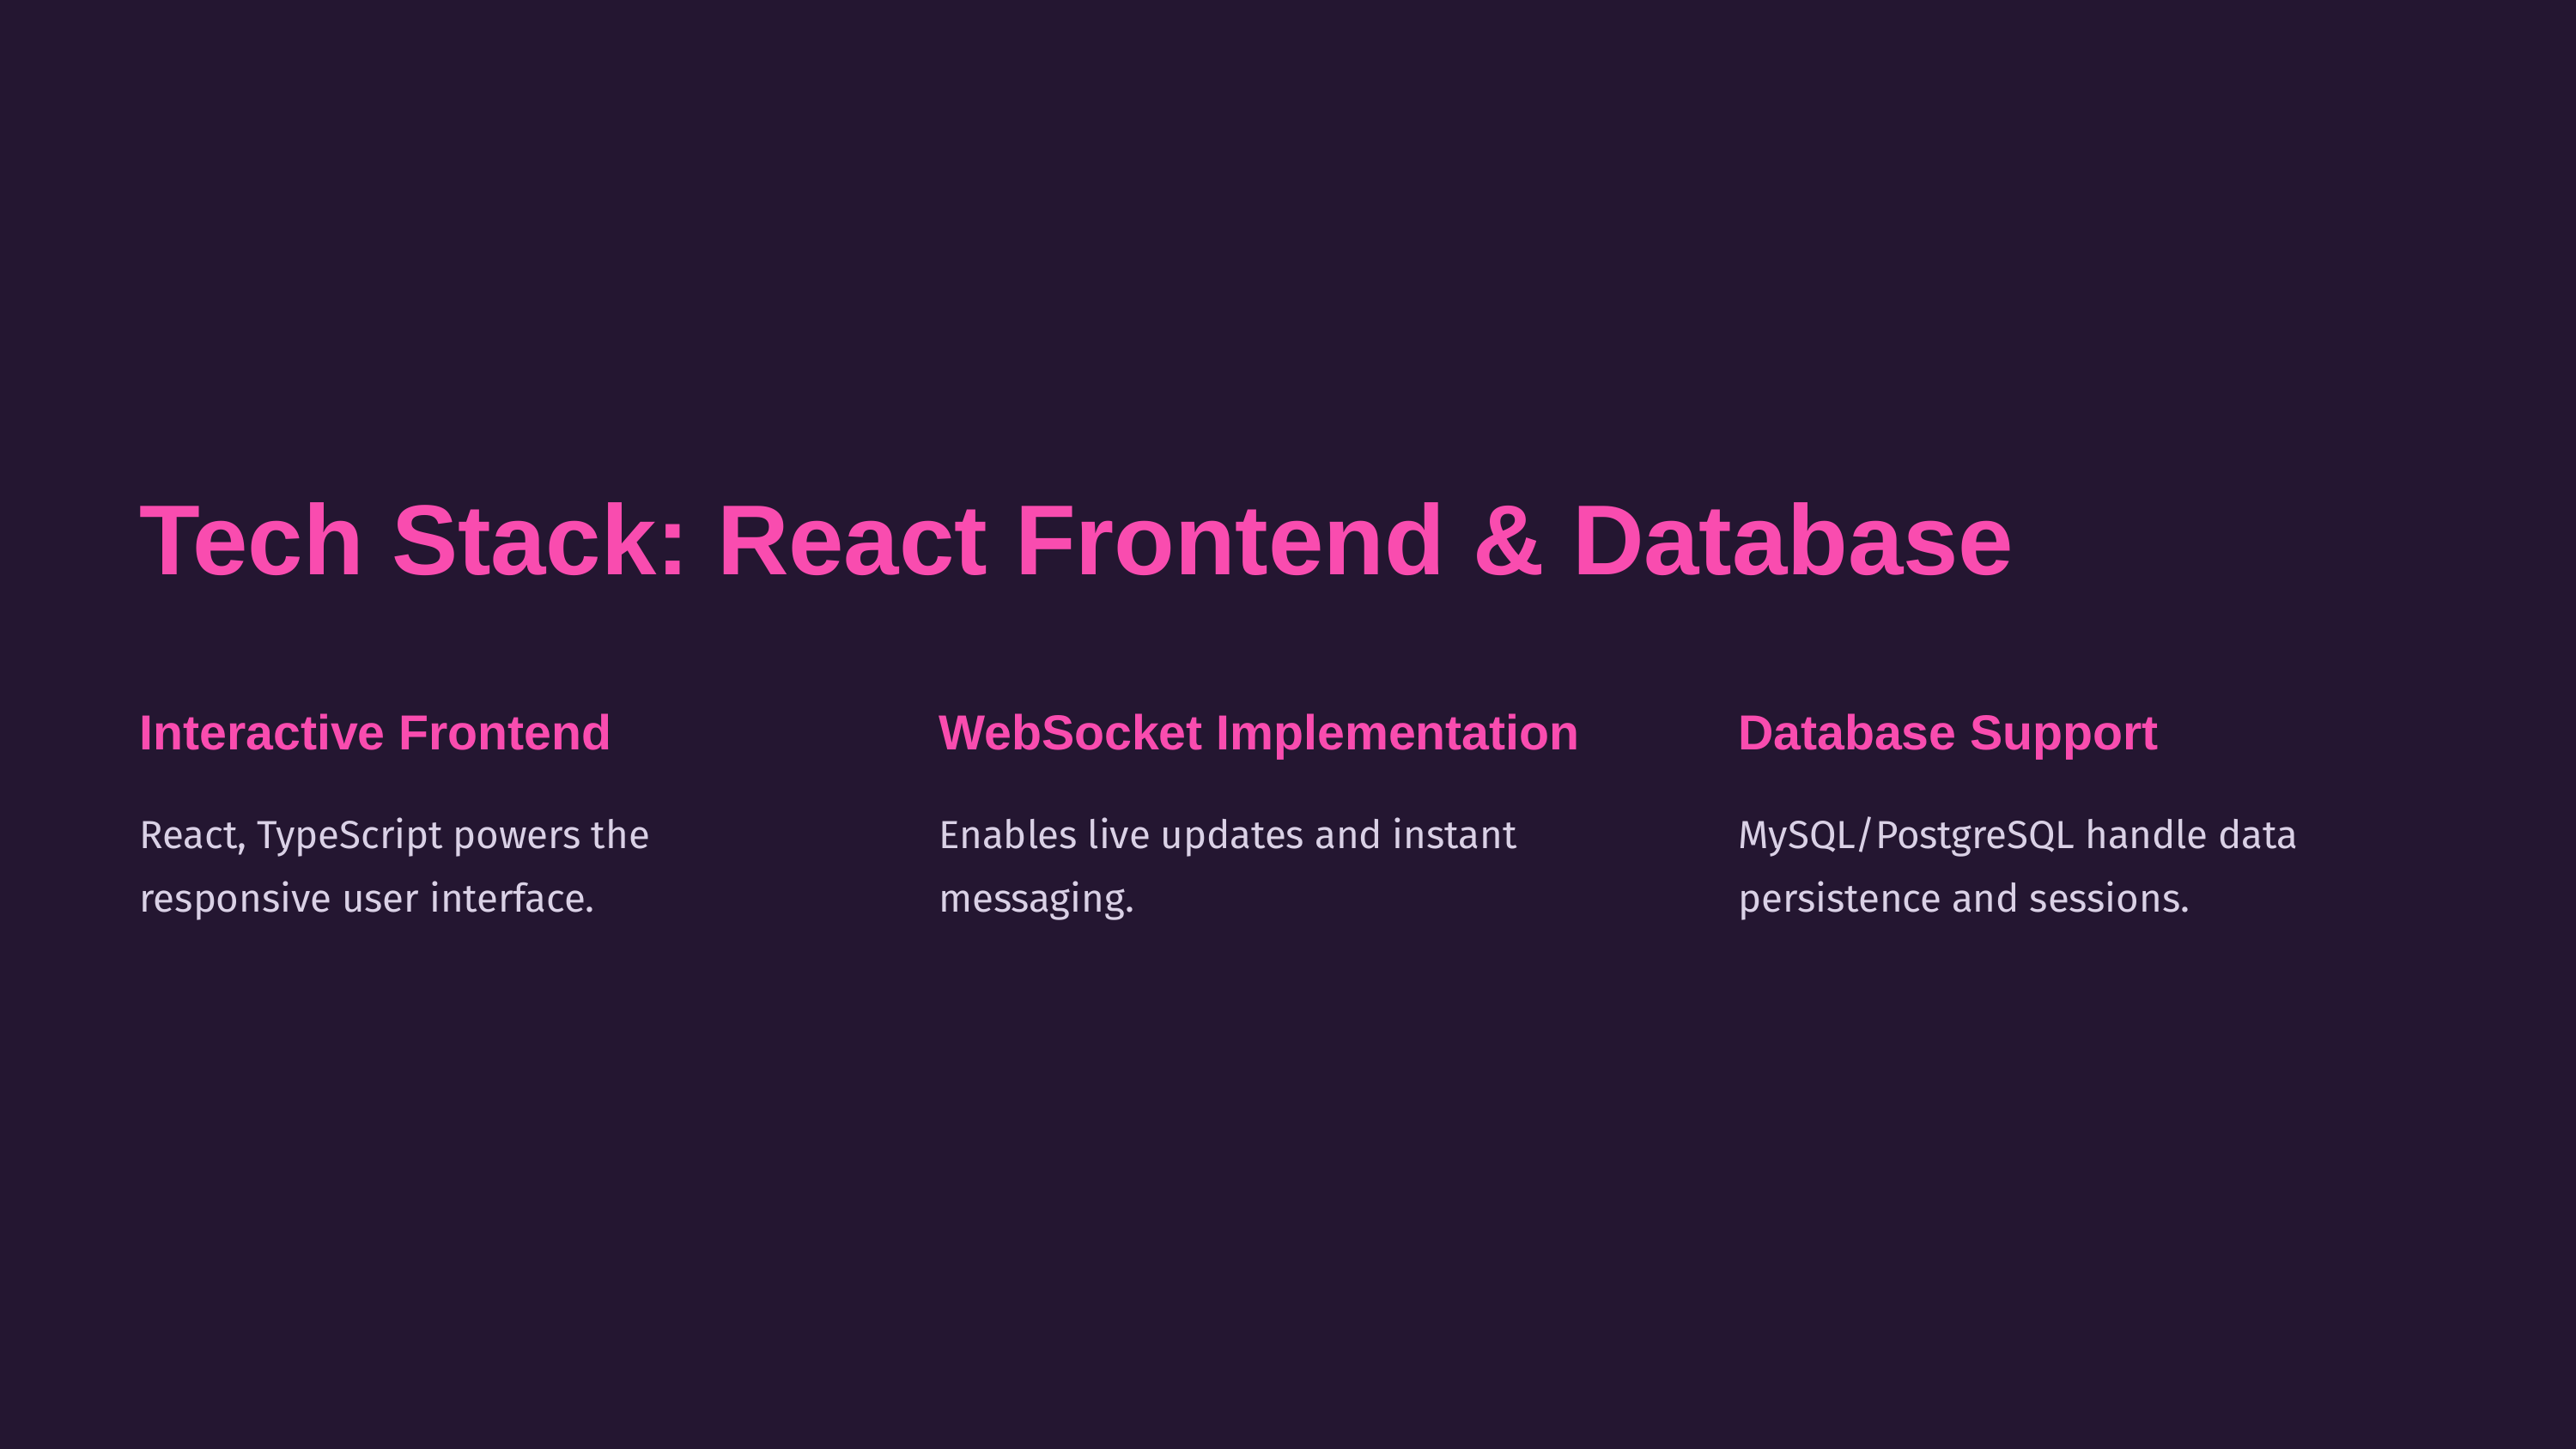

Tech Stack: React Frontend & Database
Interactive Frontend
WebSocket Implementation
Database Support
React, TypeScript powers the responsive user interface.
Enables live updates and instant messaging.
MySQL/PostgreSQL handle data persistence and sessions.